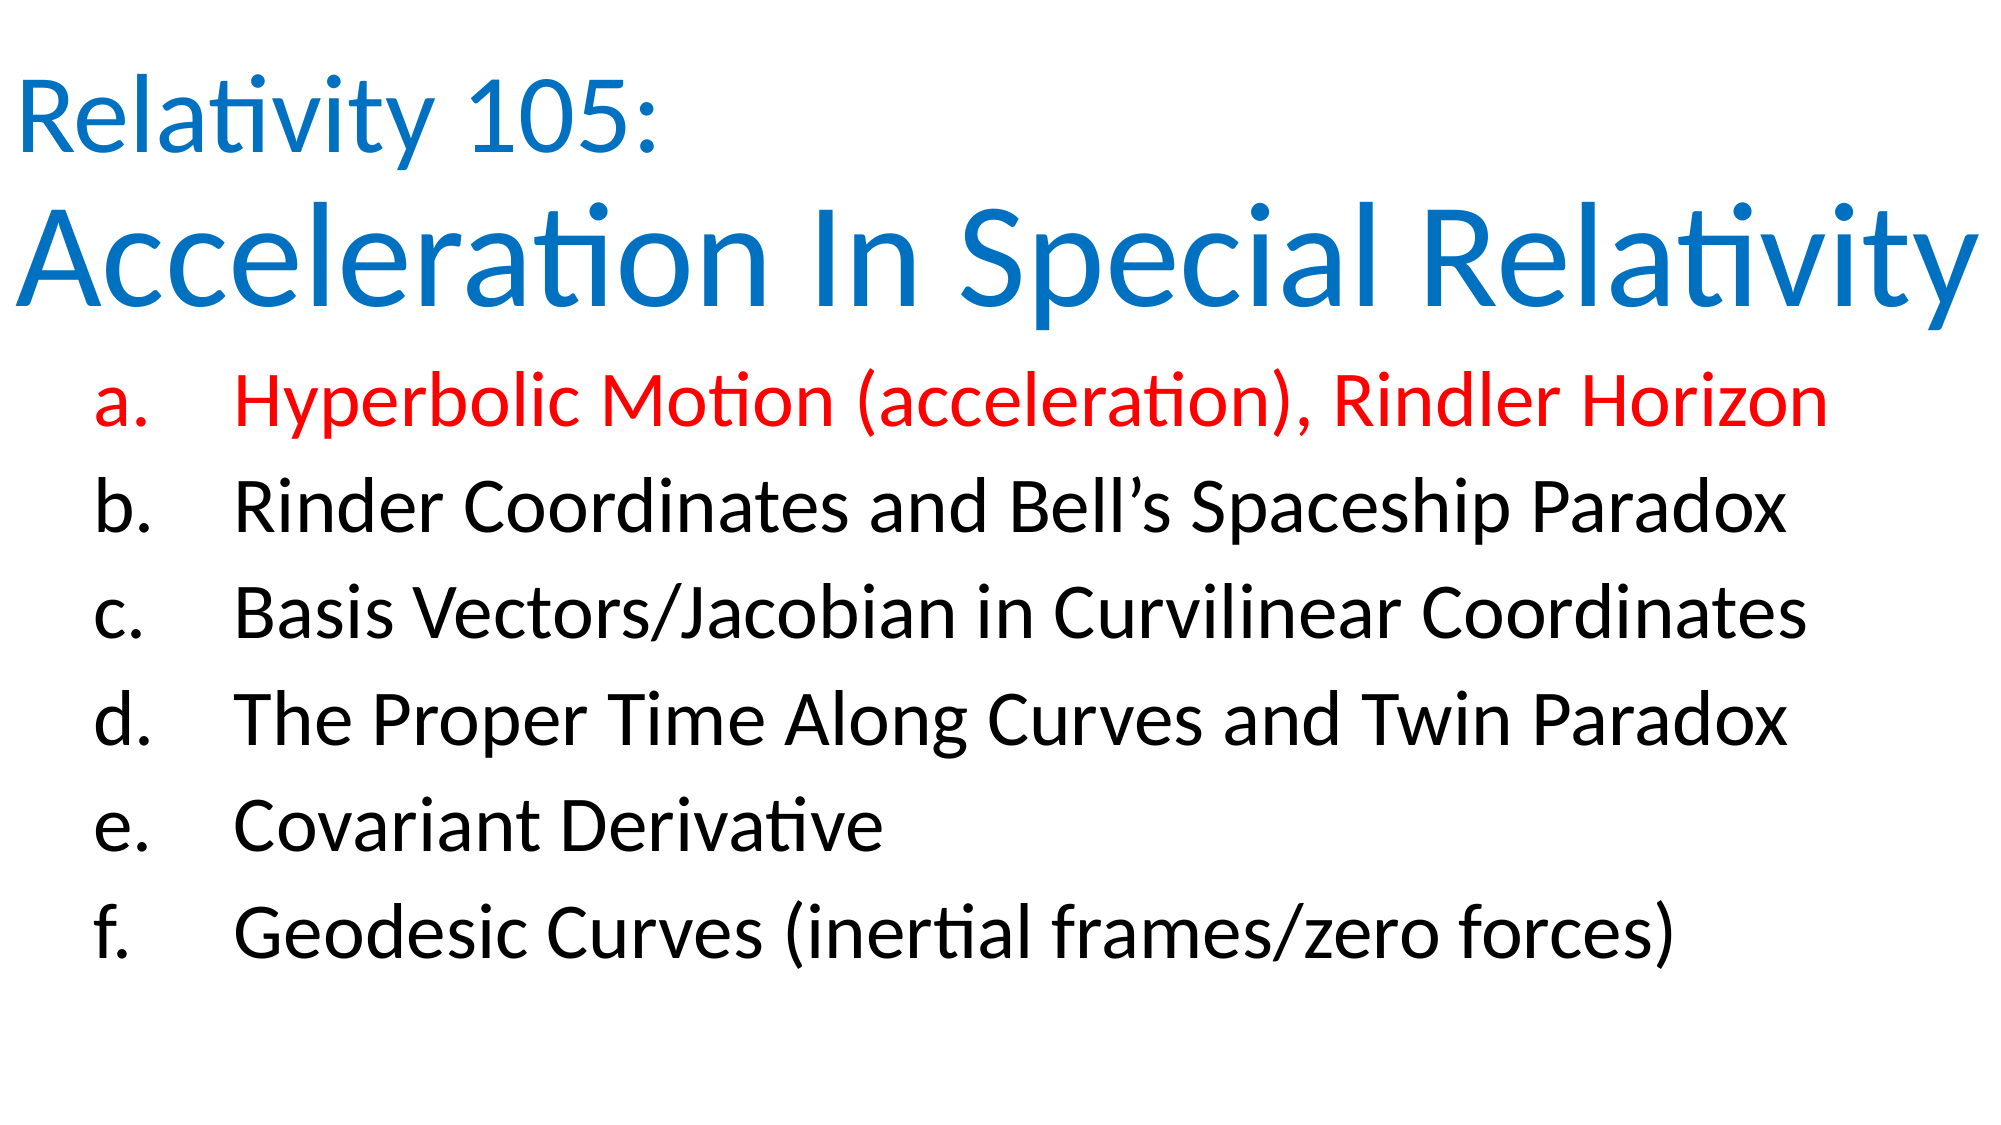

# Relativity 105: Acceleration In Special Relativity
Hyperbolic Motion (acceleration), Rindler Horizon
Rinder Coordinates and Bell’s Spaceship Paradox
Basis Vectors/Jacobian in Curvilinear Coordinates
The Proper Time Along Curves and Twin Paradox
Covariant Derivative
Geodesic Curves (inertial frames/zero forces)